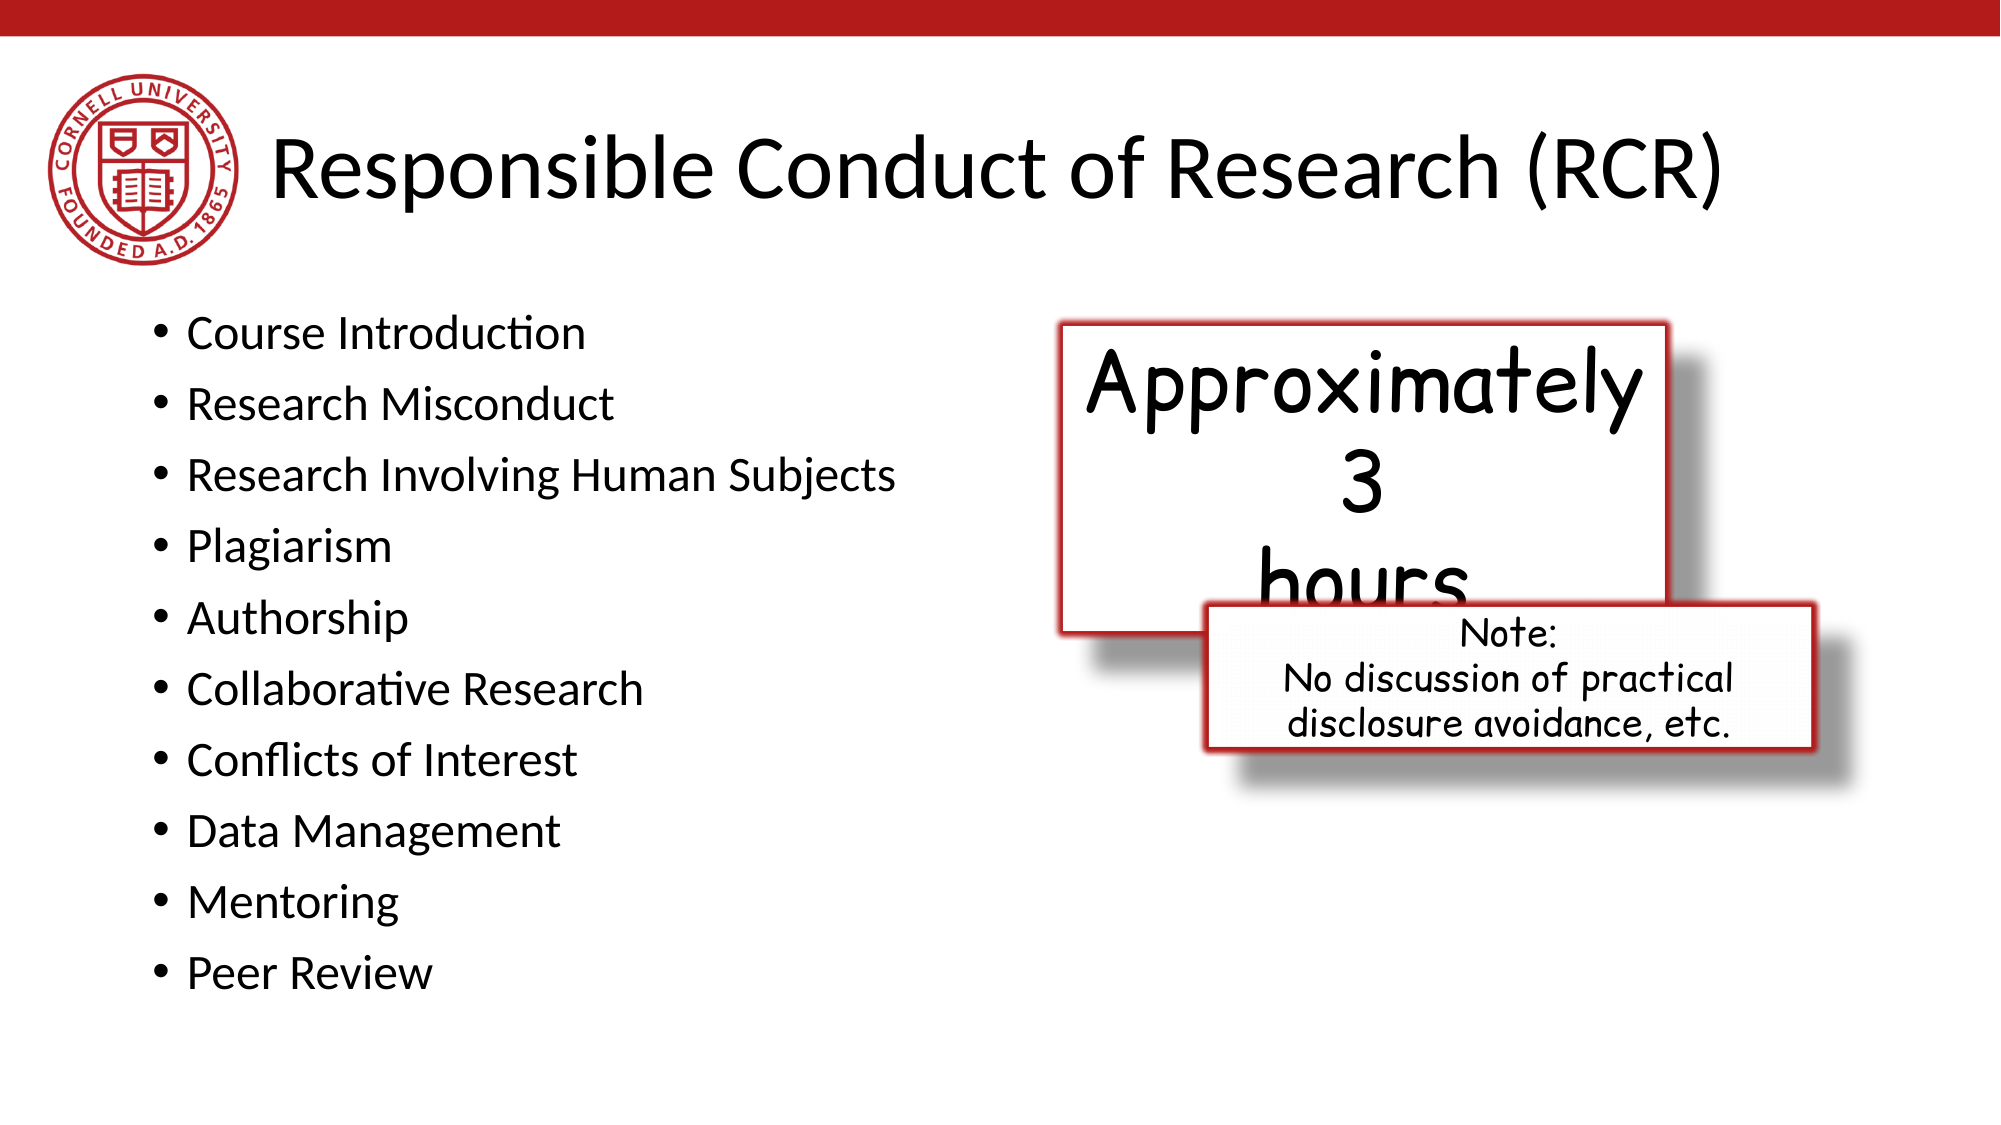

# Responsible Conduct of Research (RCR)
Course Introduction
Research Misconduct
Research Involving Human Subjects
Plagiarism
Authorship
Collaborative Research
Conflicts of Interest
Data Management
Mentoring
Peer Review
Approximately
3
hours
Note:
No discussion of practical disclosure avoidance, etc.